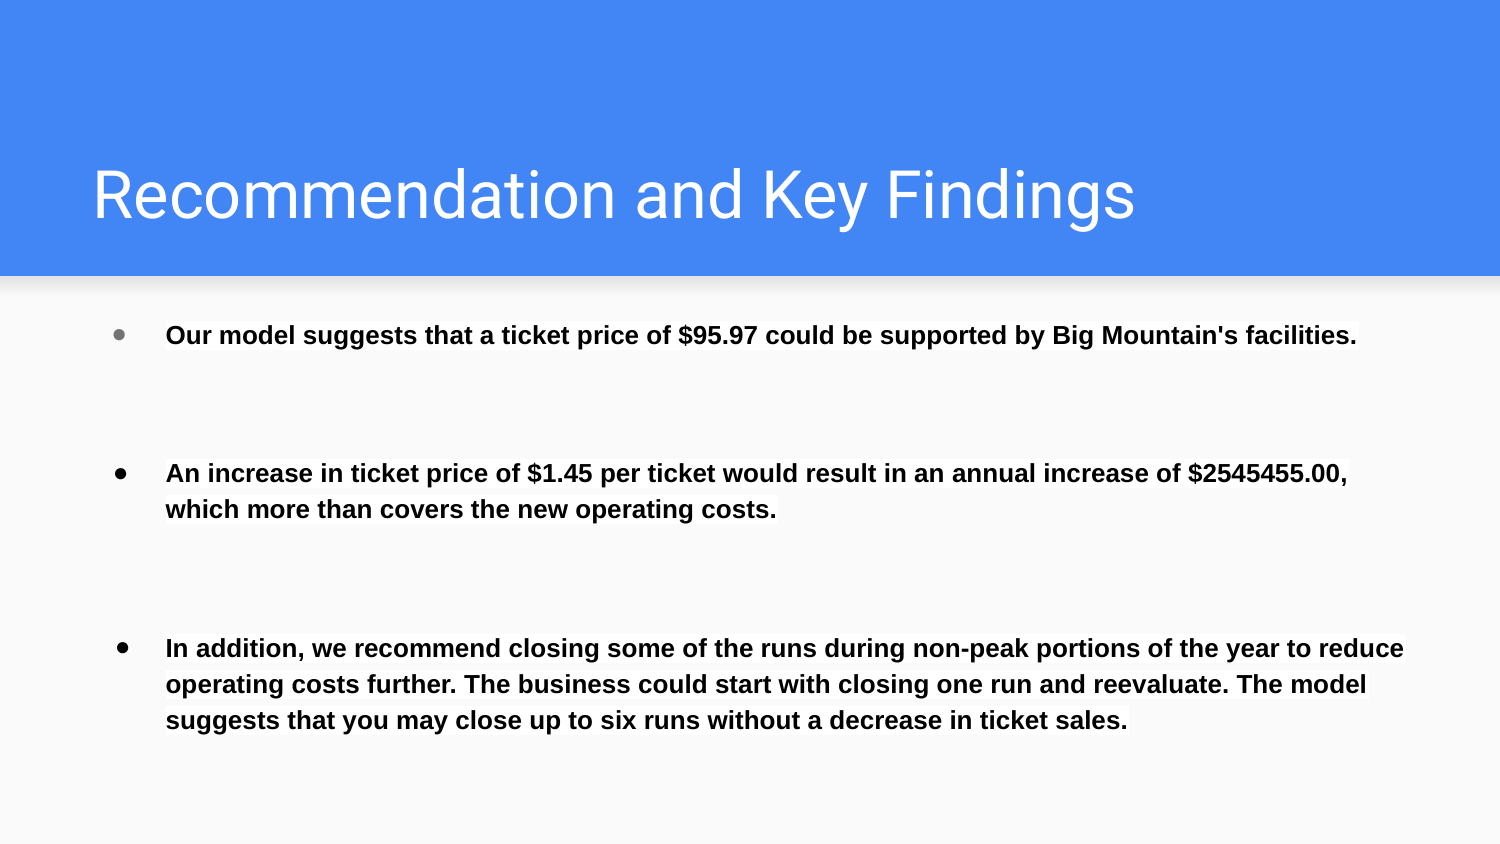

# Recommendation and Key Findings
Our model suggests that a ticket price of $95.97 could be supported by Big Mountain's facilities.

An increase in ticket price of $1.45 per ticket would result in an annual increase of $2545455.00, which more than covers the new operating costs.

In addition, we recommend closing some of the runs during non-peak portions of the year to reduce operating costs further. The business could start with closing one run and reevaluate. The model suggests that you may close up to six runs without a decrease in ticket sales.